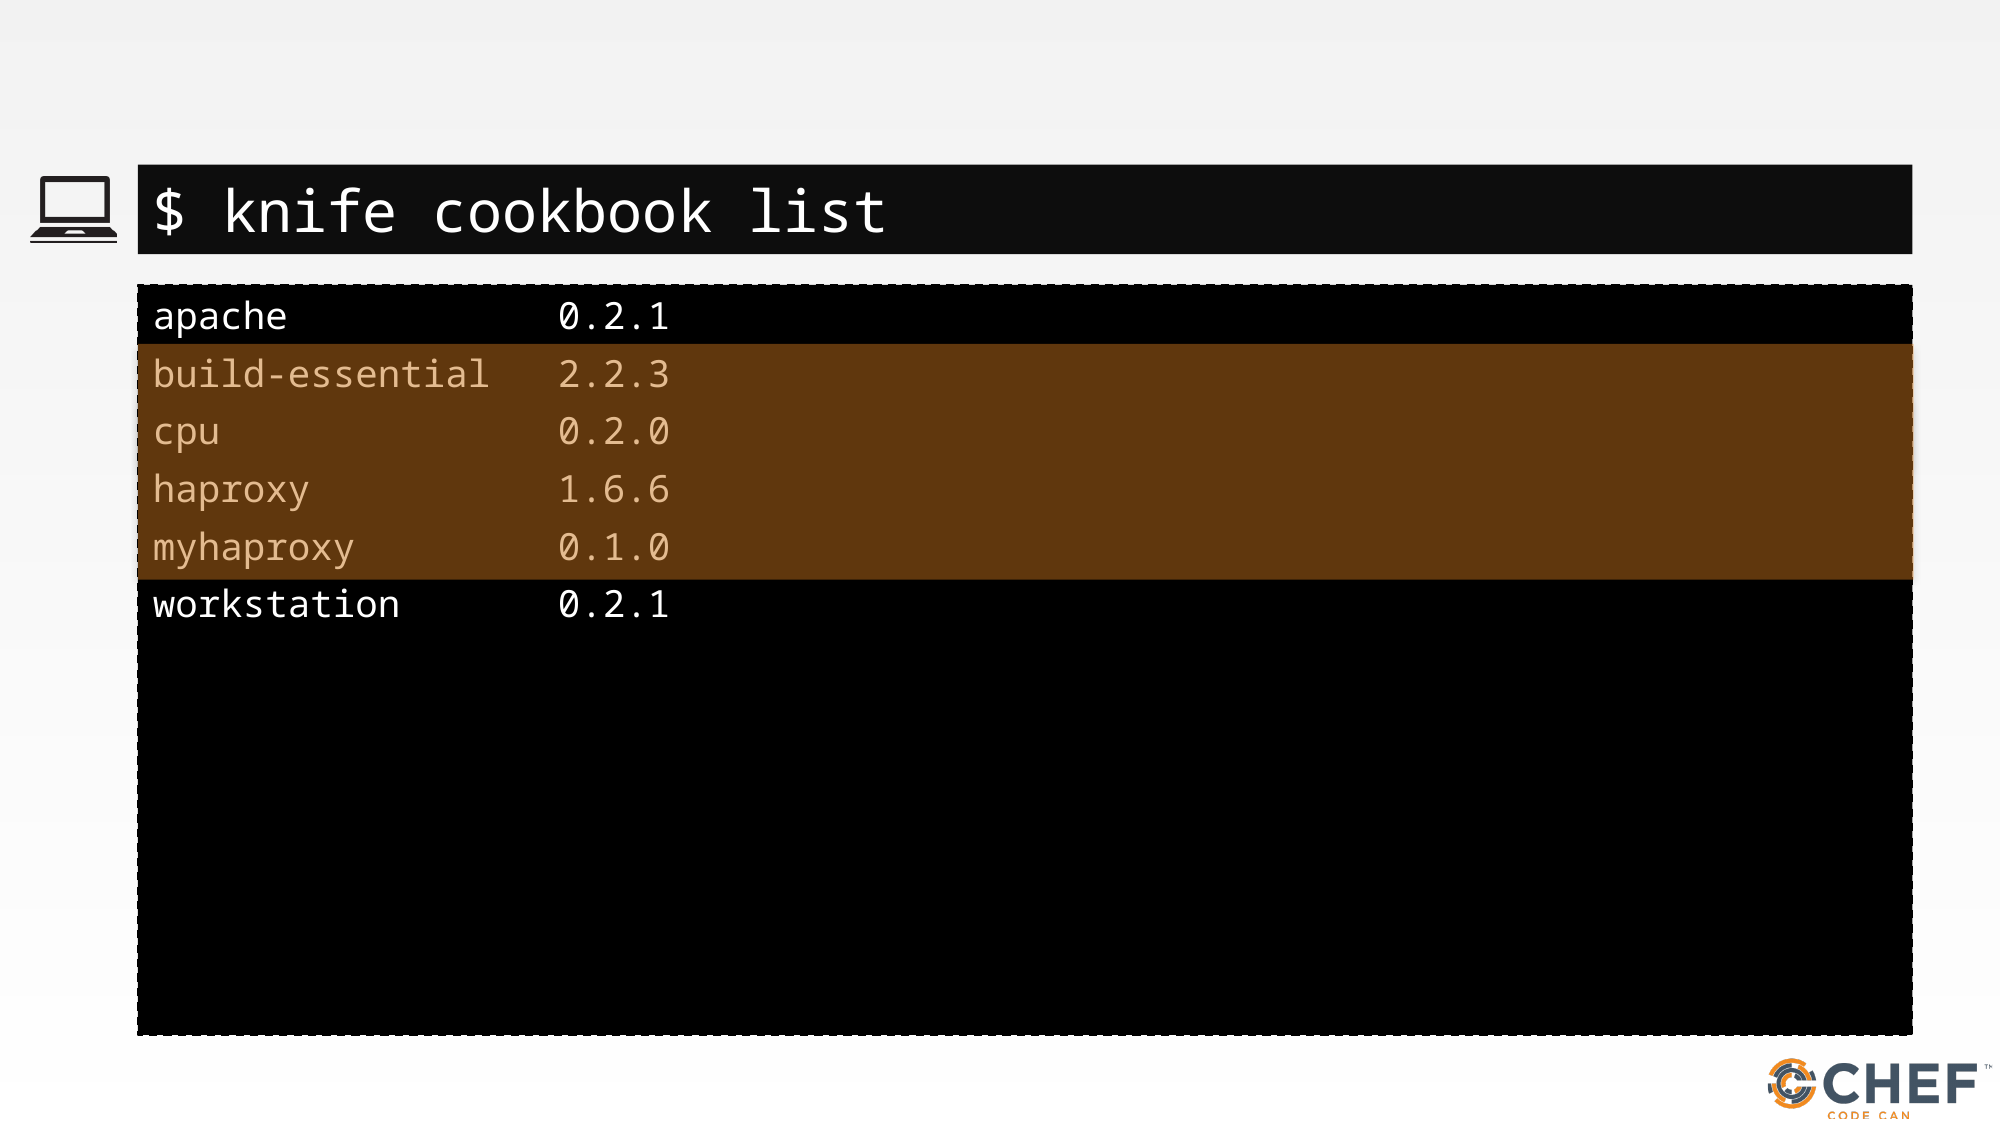

#
$ knife cookbook list
apache            0.2.1
build-essential   2.2.3
cpu               0.2.0
haproxy           1.6.6
myhaproxy         0.1.0
workstation       0.2.1